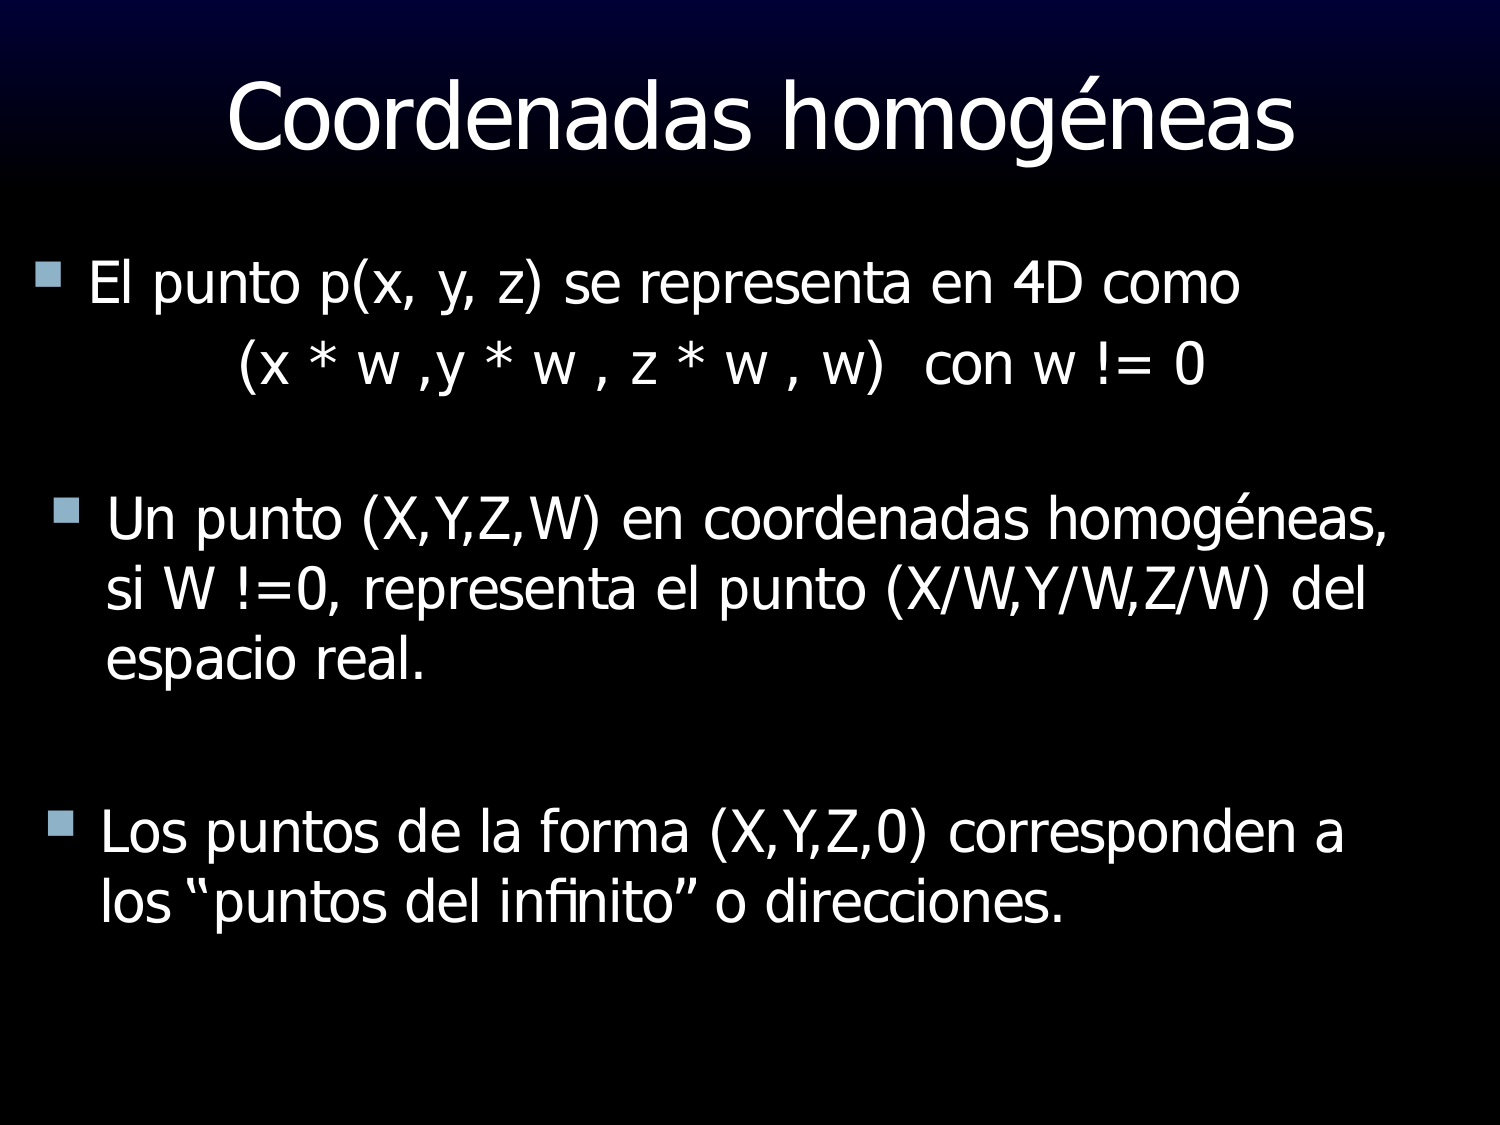

# Coordenadas homogéneas
El punto p(x, y, z) se representa en 4D como
		(x * w ,y * w , z * w , w)  con w != 0
Un punto (X,Y,Z,W) en coordenadas homogéneas, si W !=0, representa el punto (X/W,Y/W,Z/W) del espacio real.
Los puntos de la forma (X,Y,Z,0) corresponden a los “puntos del infinito” o direcciones.